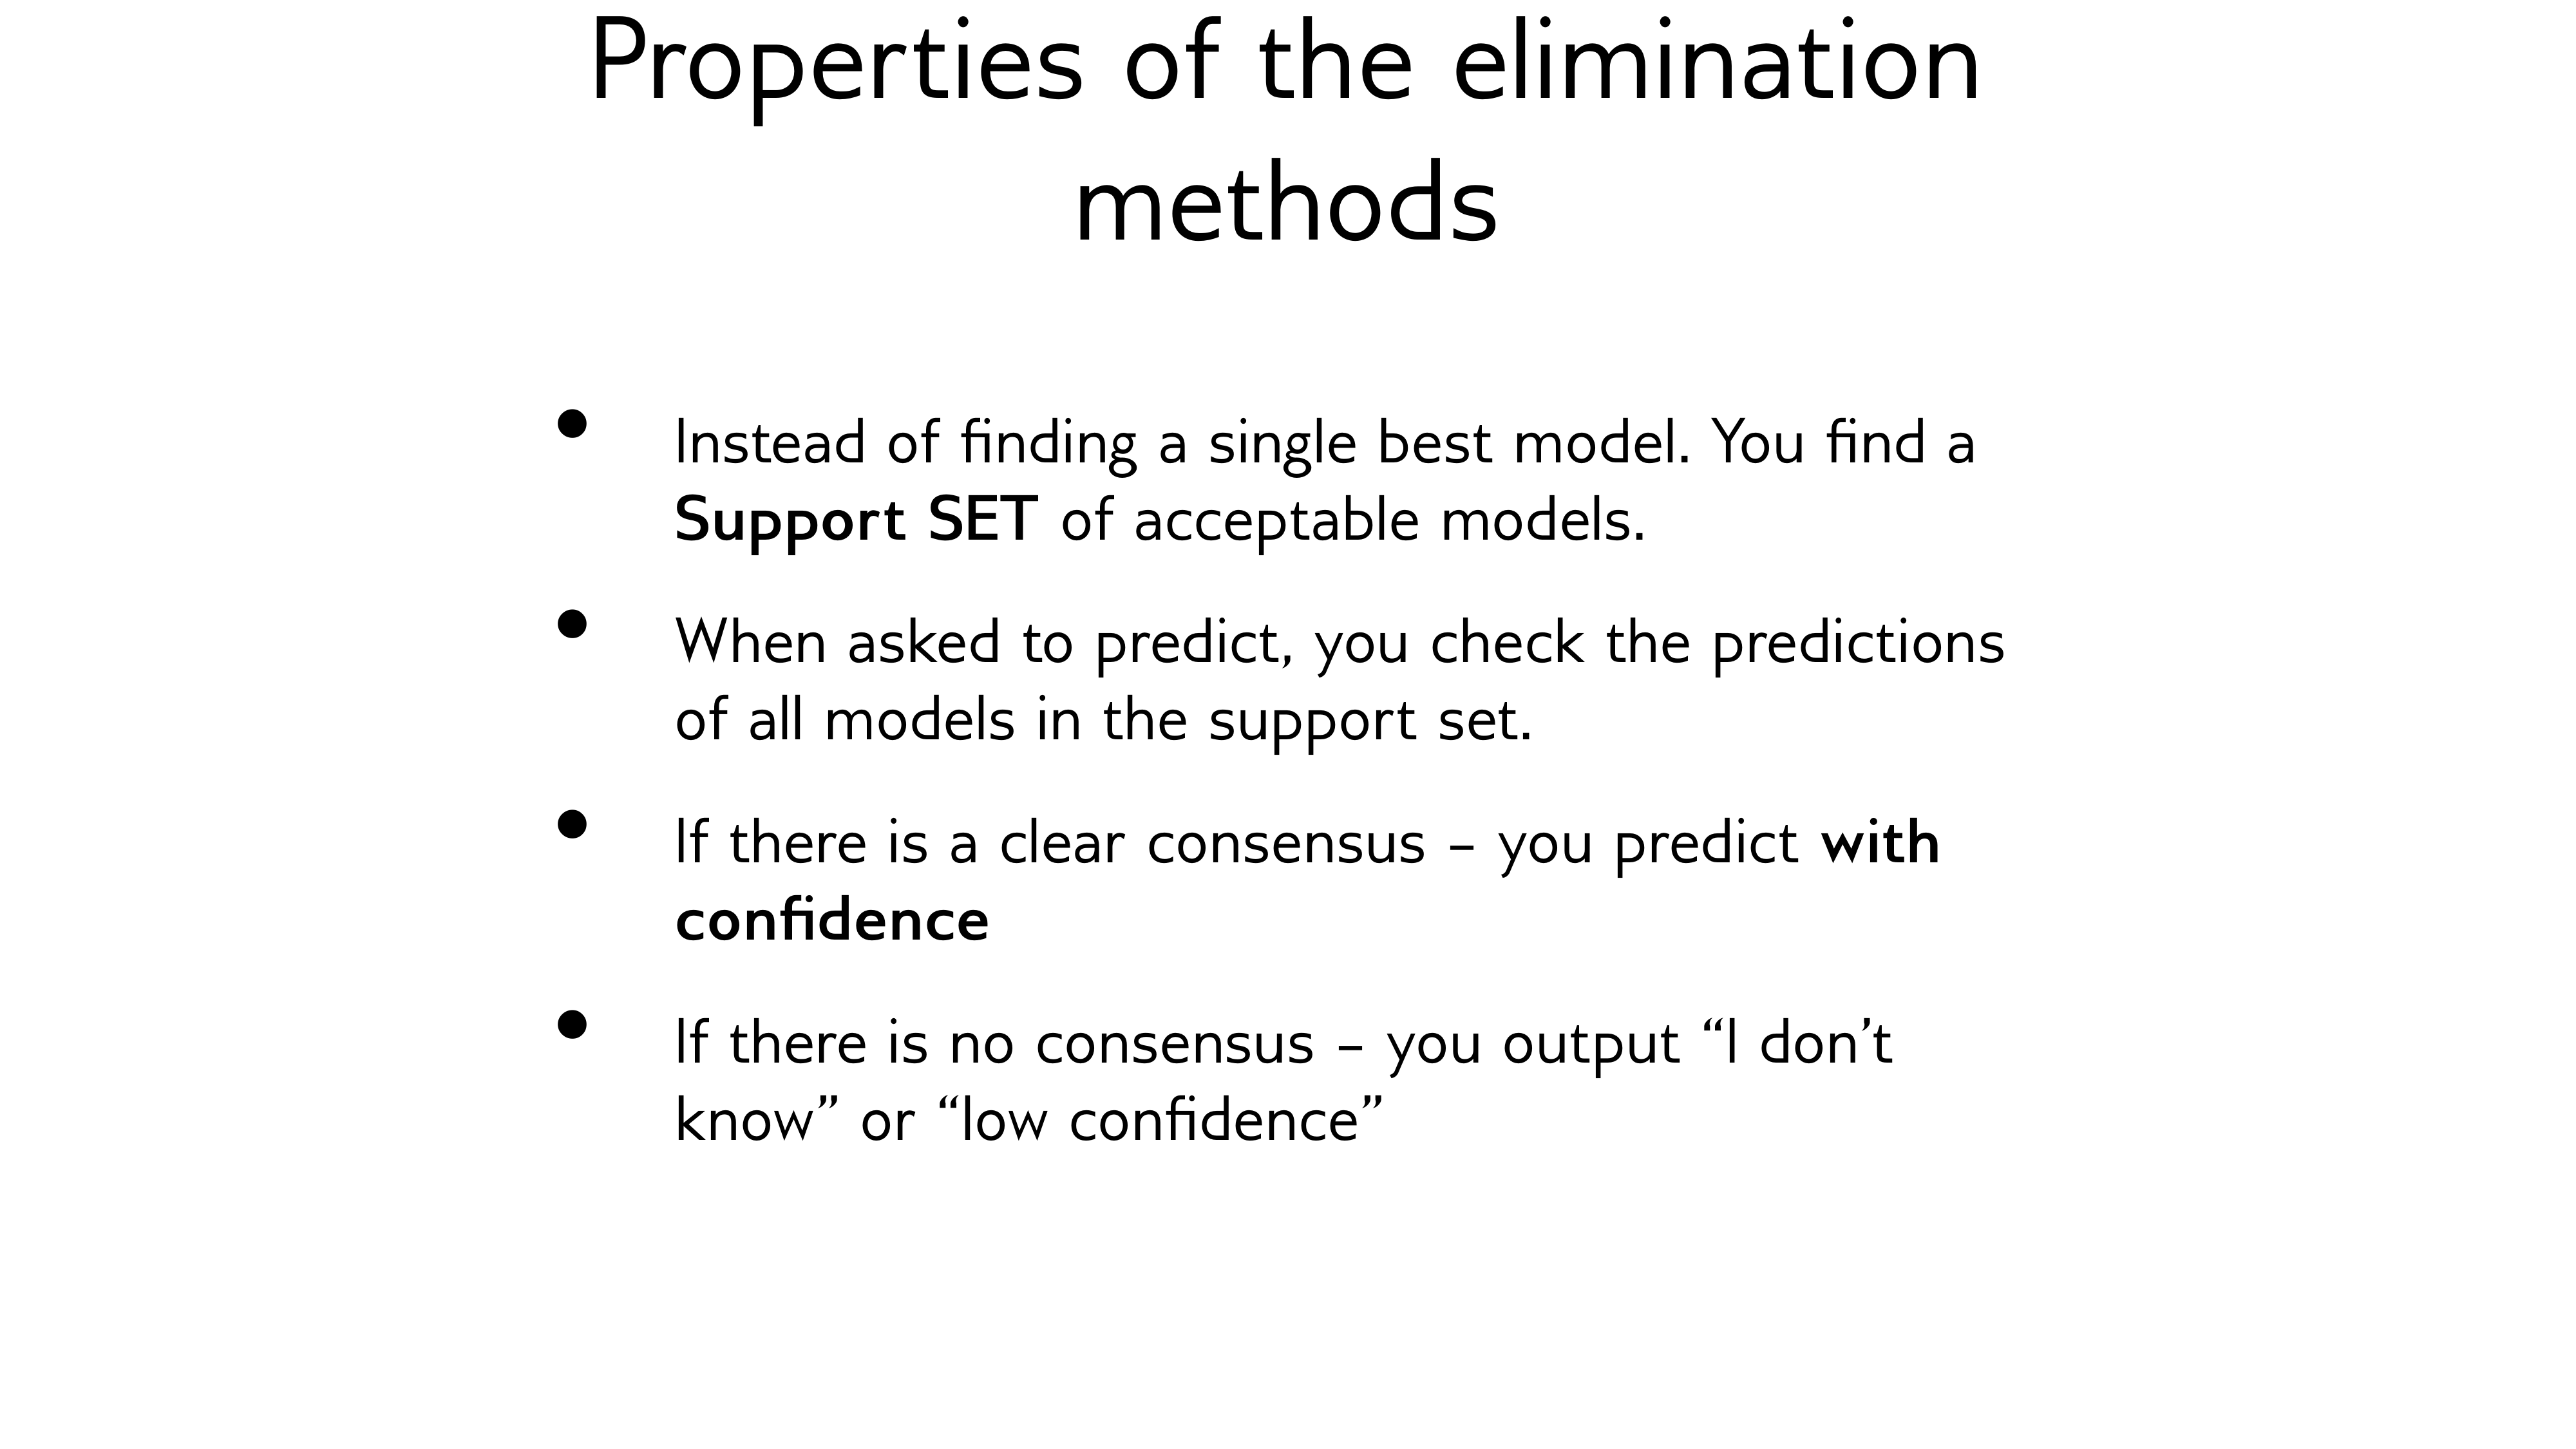

# Properties of the elimination methods
Instead of finding a single best model. You find a Support SET of acceptable models.
When asked to predict, you check the predictions of all models in the support set.
If there is a clear consensus – you predict with confidence
If there is no consensus – you output “I don’t know” or “low confidence”